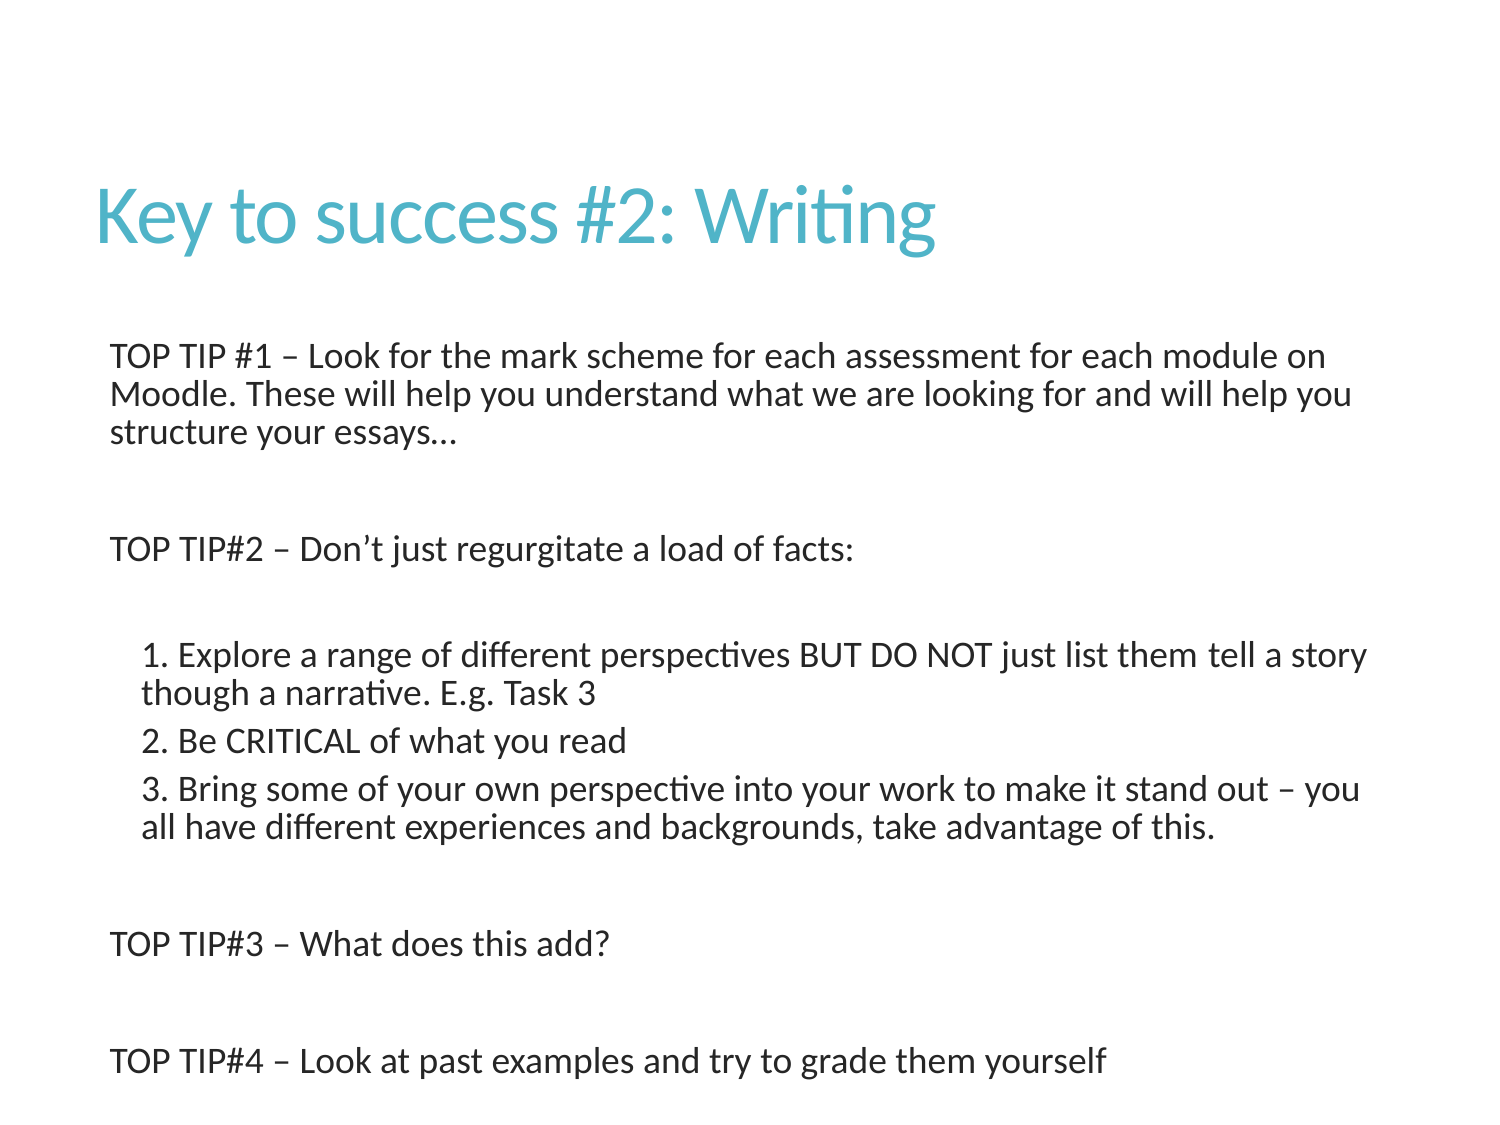

# Key to success #2: Writing
TOP TIP #1 – Look for the mark scheme for each assessment for each module on Moodle. These will help you understand what we are looking for and will help you structure your essays…

TOP TIP#2 – Don’t just regurgitate a load of facts:

1. Explore a range of different perspectives BUT DO NOT just list them tell a story though a narrative. E.g. Task 3
2. Be CRITICAL of what you read
3. Bring some of your own perspective into your work to make it stand out – you all have different experiences and backgrounds, take advantage of this.

TOP TIP#3 – What does this add?

TOP TIP#4 – Look at past examples and try to grade them yourself